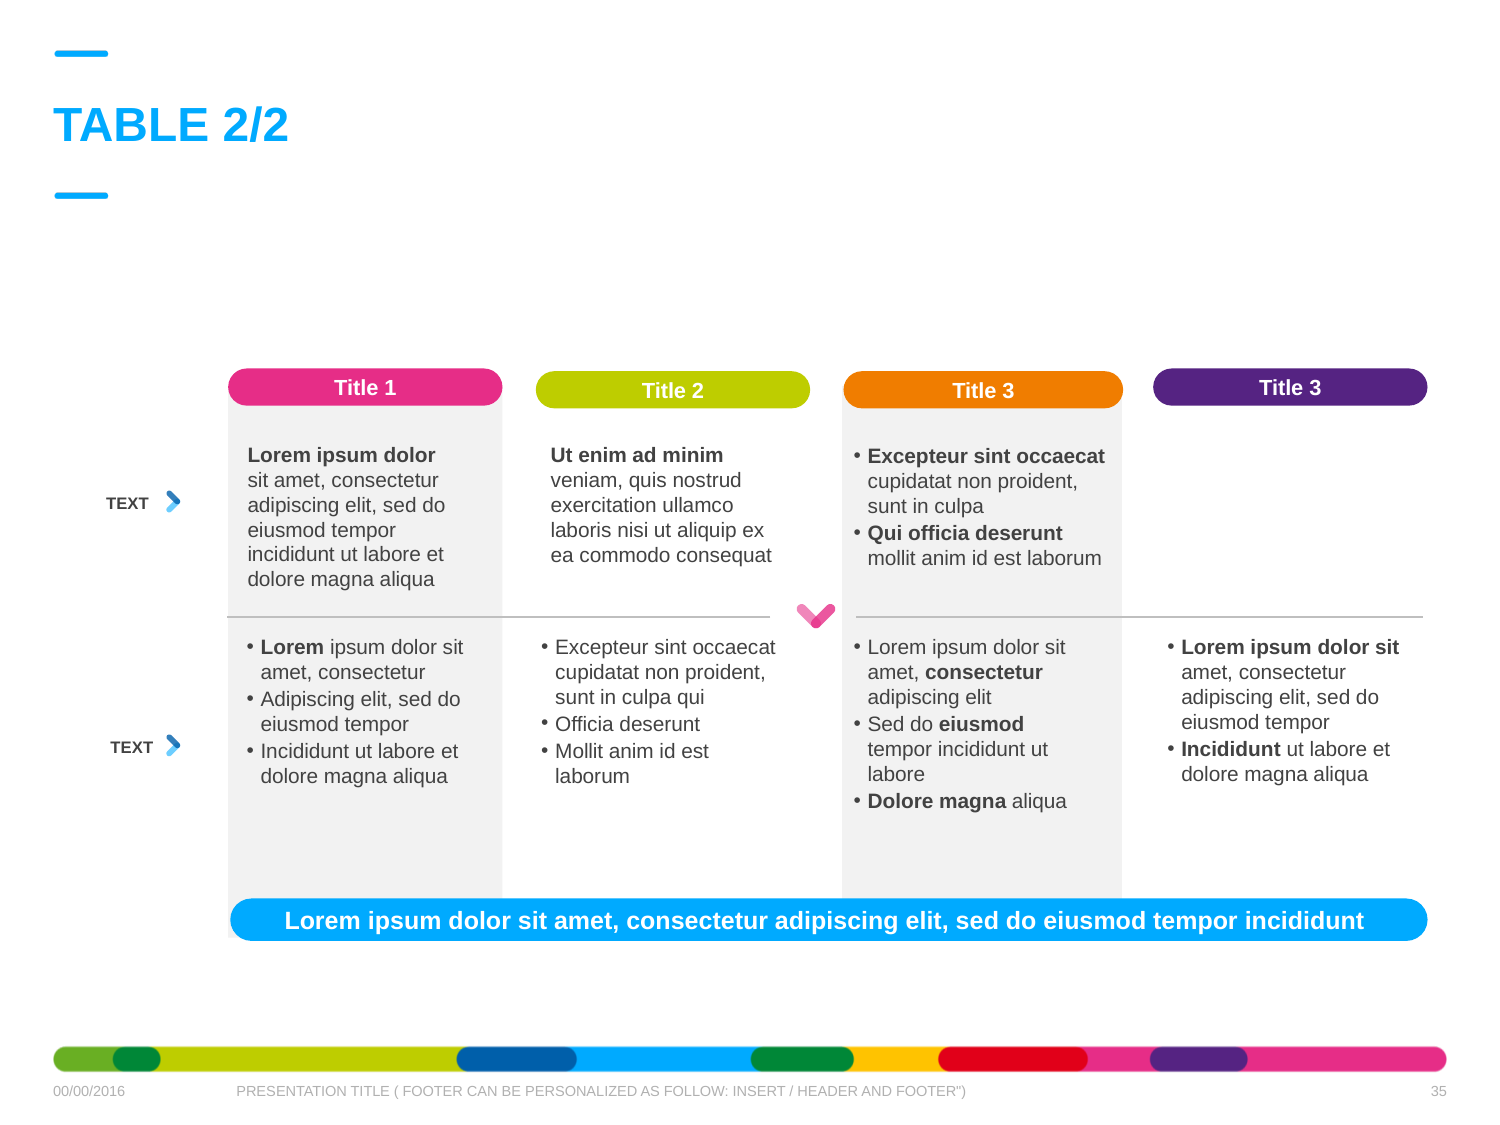

# TABLE 2/2
Title 1
Title 3
Title 2
Title 3

Lorem ipsum dolor
sit amet, consectetur adipiscing elit, sed do eiusmod tempor incididunt ut labore et dolore magna aliqua
Ut enim ad minim veniam, quis nostrud exercitation ullamco laboris nisi ut aliquip ex ea commodo consequat
Excepteur sint occaecat cupidatat non proident, sunt in culpa
Qui officia deserunt mollit anim id est laborum
Text

Lorem ipsum dolor sit amet, consectetur
Adipiscing elit, sed do eiusmod tempor
Incididunt ut labore et dolore magna aliqua
Excepteur sint occaecat cupidatat non proident, sunt in culpa qui
Officia deserunt
Mollit anim id est laborum
Lorem ipsum dolor sit amet, consectetur adipiscing elit
Sed do eiusmod tempor incididunt ut labore
Dolore magna aliqua
Lorem ipsum dolor sit amet, consectetur adipiscing elit, sed do eiusmod tempor
Incididunt ut labore et dolore magna aliqua
Text

Lorem ipsum dolor sit amet, consectetur adipiscing elit, sed do eiusmod tempor incididunt
35
00/00/2016
PRESENTATION TITLE ( FOOTER CAN BE PERSONALIZED AS FOLLOW: INSERT / HEADER AND FOOTER")